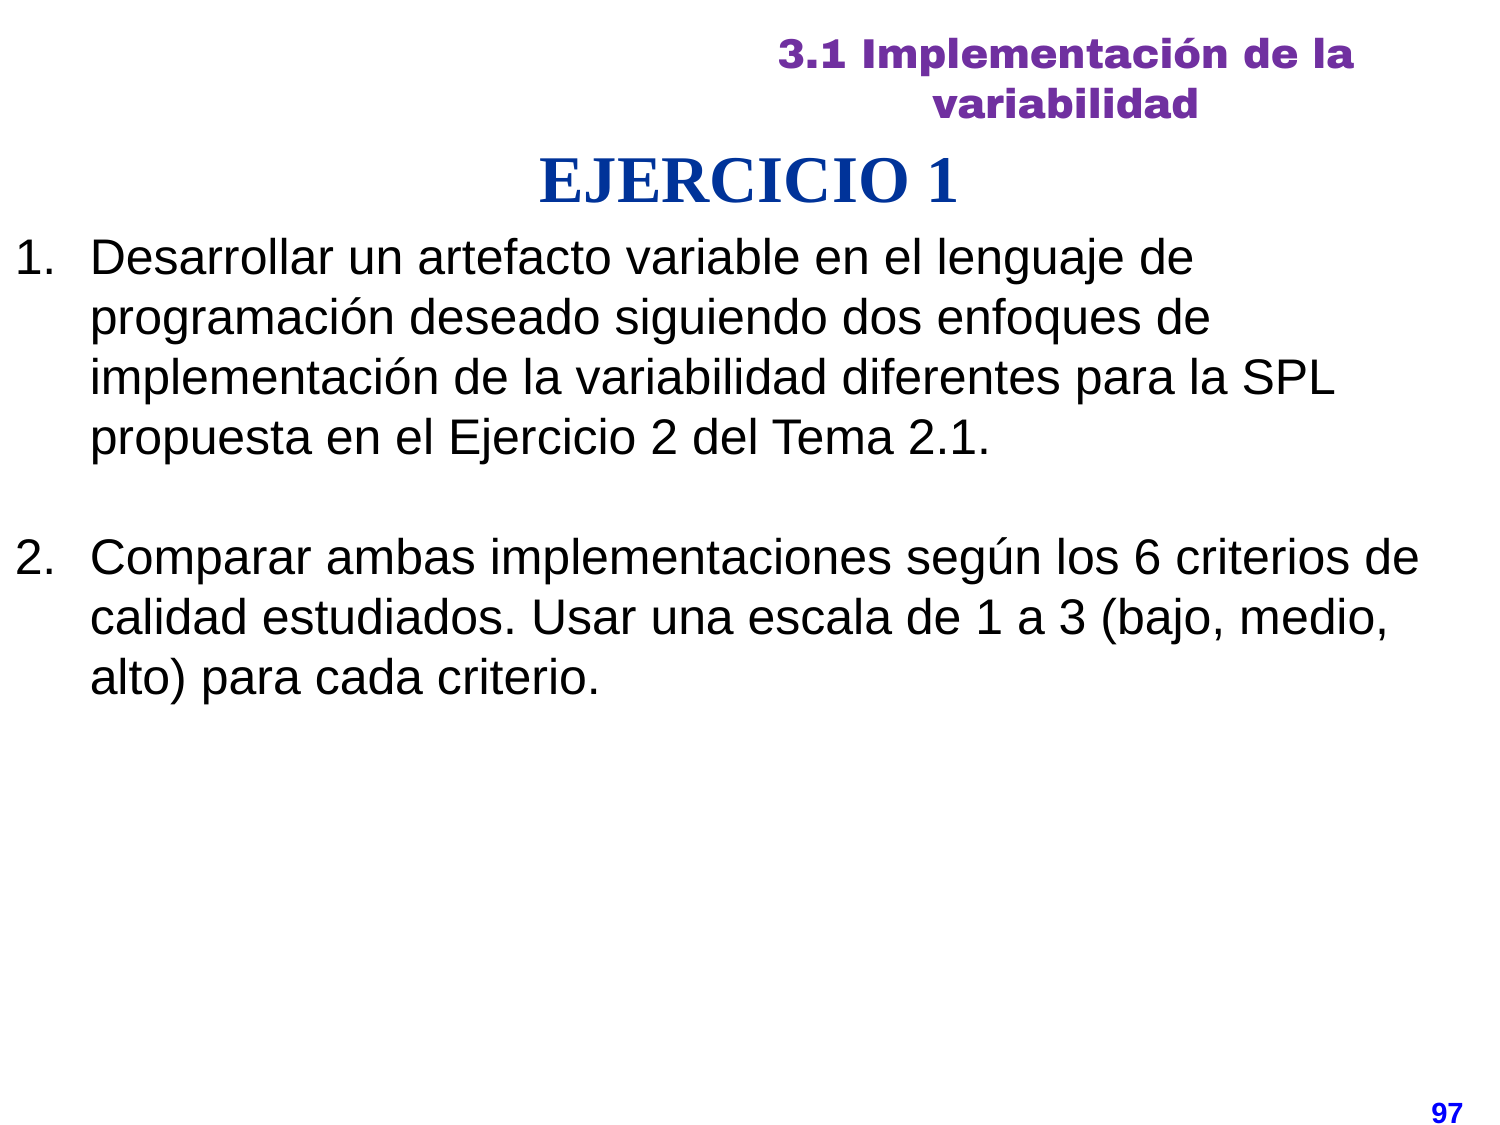

# 3.1 Implementación de la variabilidad
EJERCICIO 1
Desarrollar un artefacto variable en el lenguaje de programación deseado siguiendo dos enfoques de implementación de la variabilidad diferentes para la SPL propuesta en el Ejercicio 2 del Tema 2.1.

Comparar ambas implementaciones según los 6 criterios de calidad estudiados. Usar una escala de 1 a 3 (bajo, medio, alto) para cada criterio.